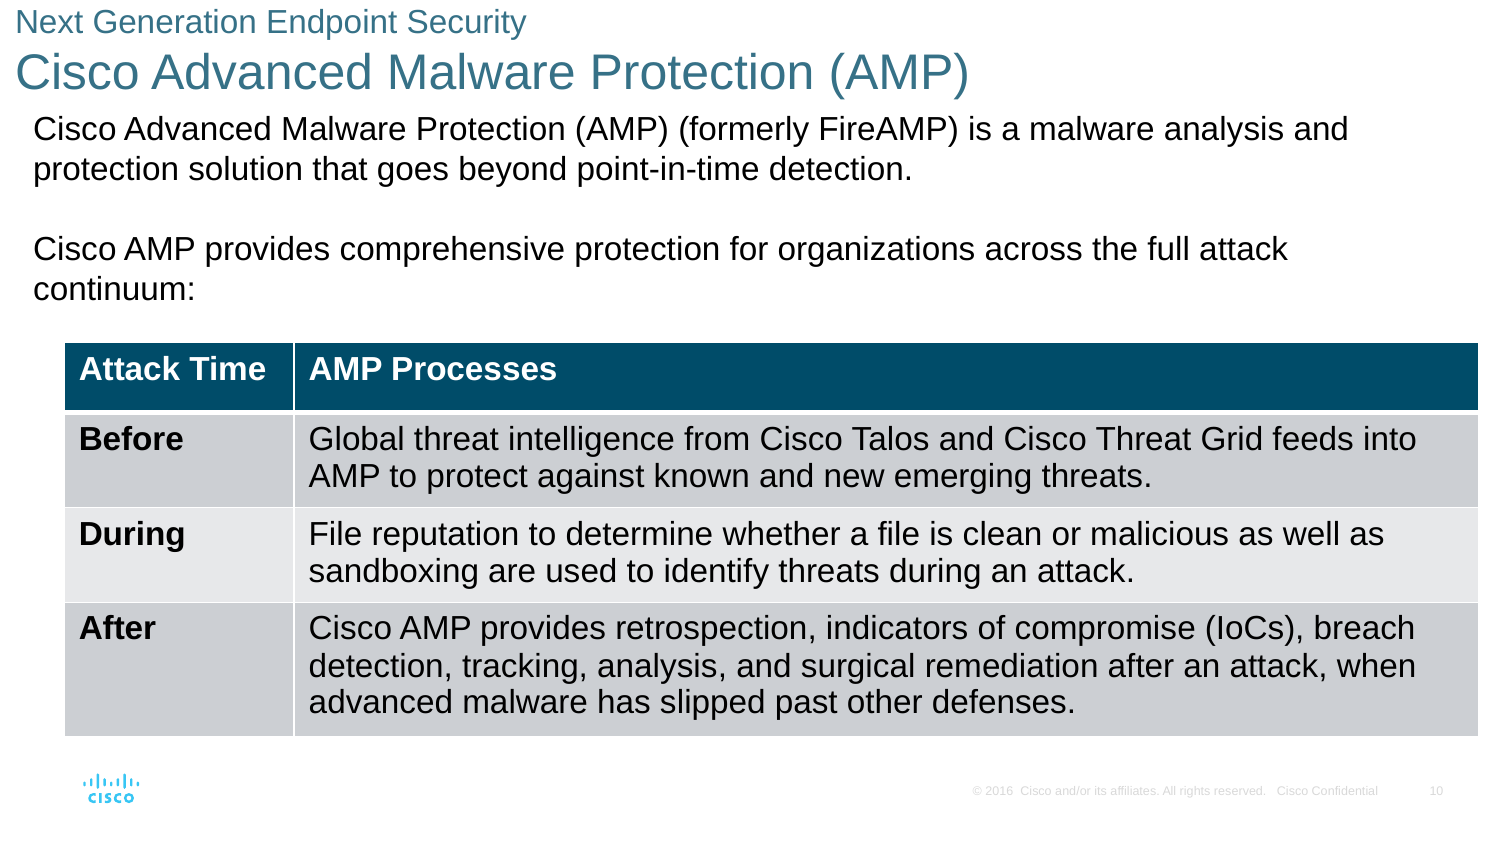

# Next Generation Endpoint Security Cisco Advanced Malware Protection (AMP)
Cisco Advanced Malware Protection (AMP) (formerly FireAMP) is a malware analysis and protection solution that goes beyond point-in-time detection.

Cisco AMP provides comprehensive protection for organizations across the full attack
continuum:
| Attack Time | AMP Processes |
| --- | --- |
| Before | Global threat intelligence from Cisco Talos and Cisco Threat Grid feeds into AMP to protect against known and new emerging threats. |
| During | File reputation to determine whether a file is clean or malicious as well as sandboxing are used to identify threats during an attack. |
| After | Cisco AMP provides retrospection, indicators of compromise (IoCs), breach detection, tracking, analysis, and surgical remediation after an attack, when advanced malware has slipped past other defenses. |